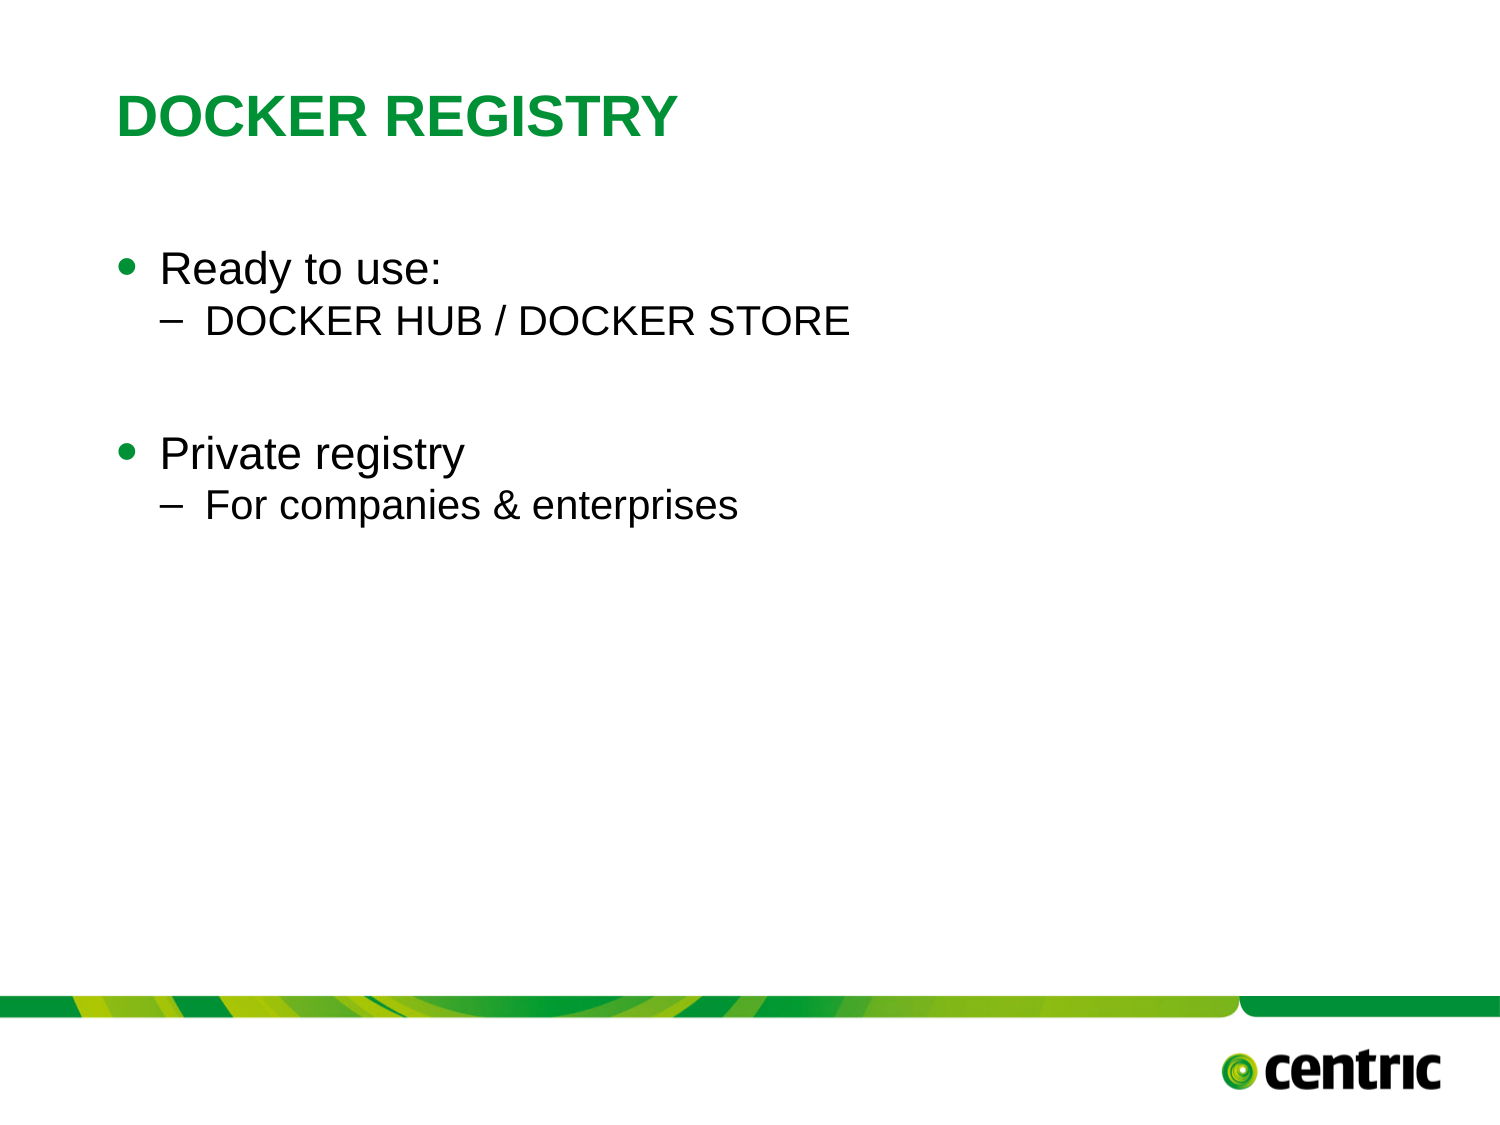

# Docker REGISTRY
Ready to use:
DOCKER HUB / DOCKER STORE

Private registry
For companies & enterprises
TITLE PRESENTATION
Versie 0.8 - 16 september 2017